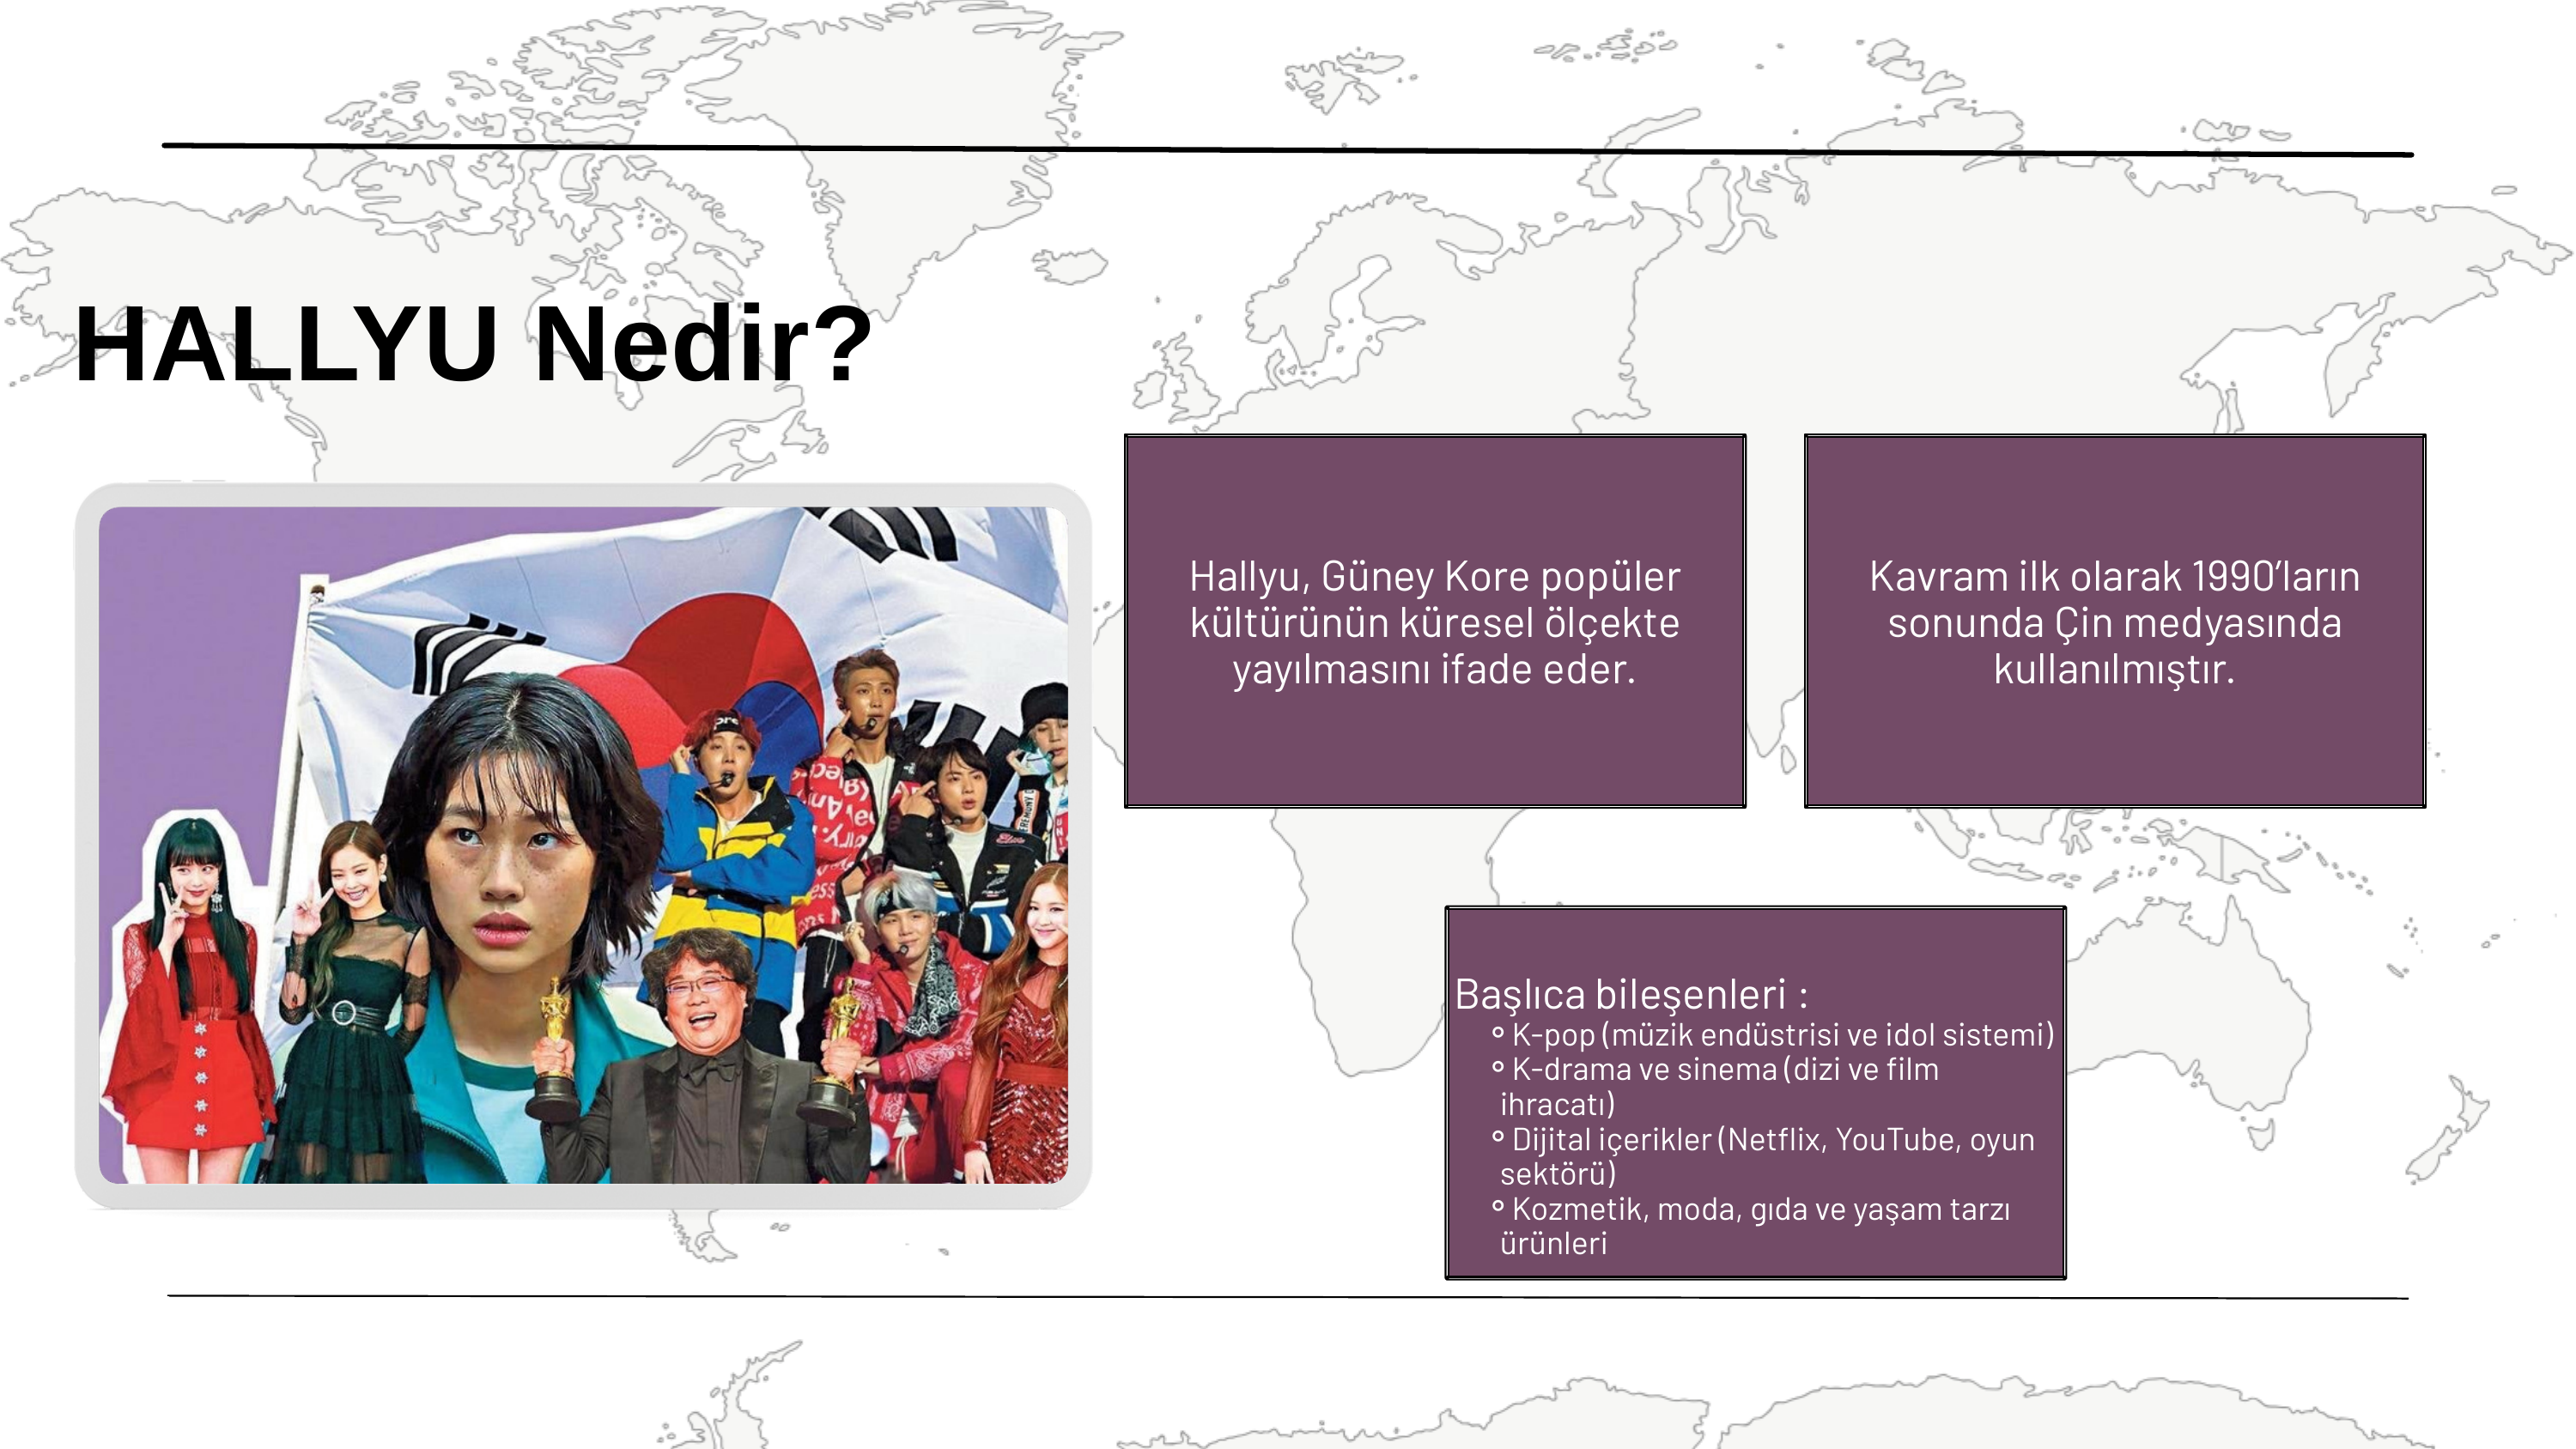

HALLYU Nedir?

Hallyu, Güney Kore popüler kültürünün küresel ölçekte yayılmasını ifade eder.

Kavram ilk olarak 1990’ların sonunda Çin medyasında kullanılmıştır.

Başlıca bileşenleri :
K-pop (müzik endüstrisi ve idol sistemi)
K-drama ve sinema (dizi ve film ihracatı)
Dijital içerikler (Netflix, YouTube, oyun sektörü)
Kozmetik, moda, gıda ve yaşam tarzı ürünleri